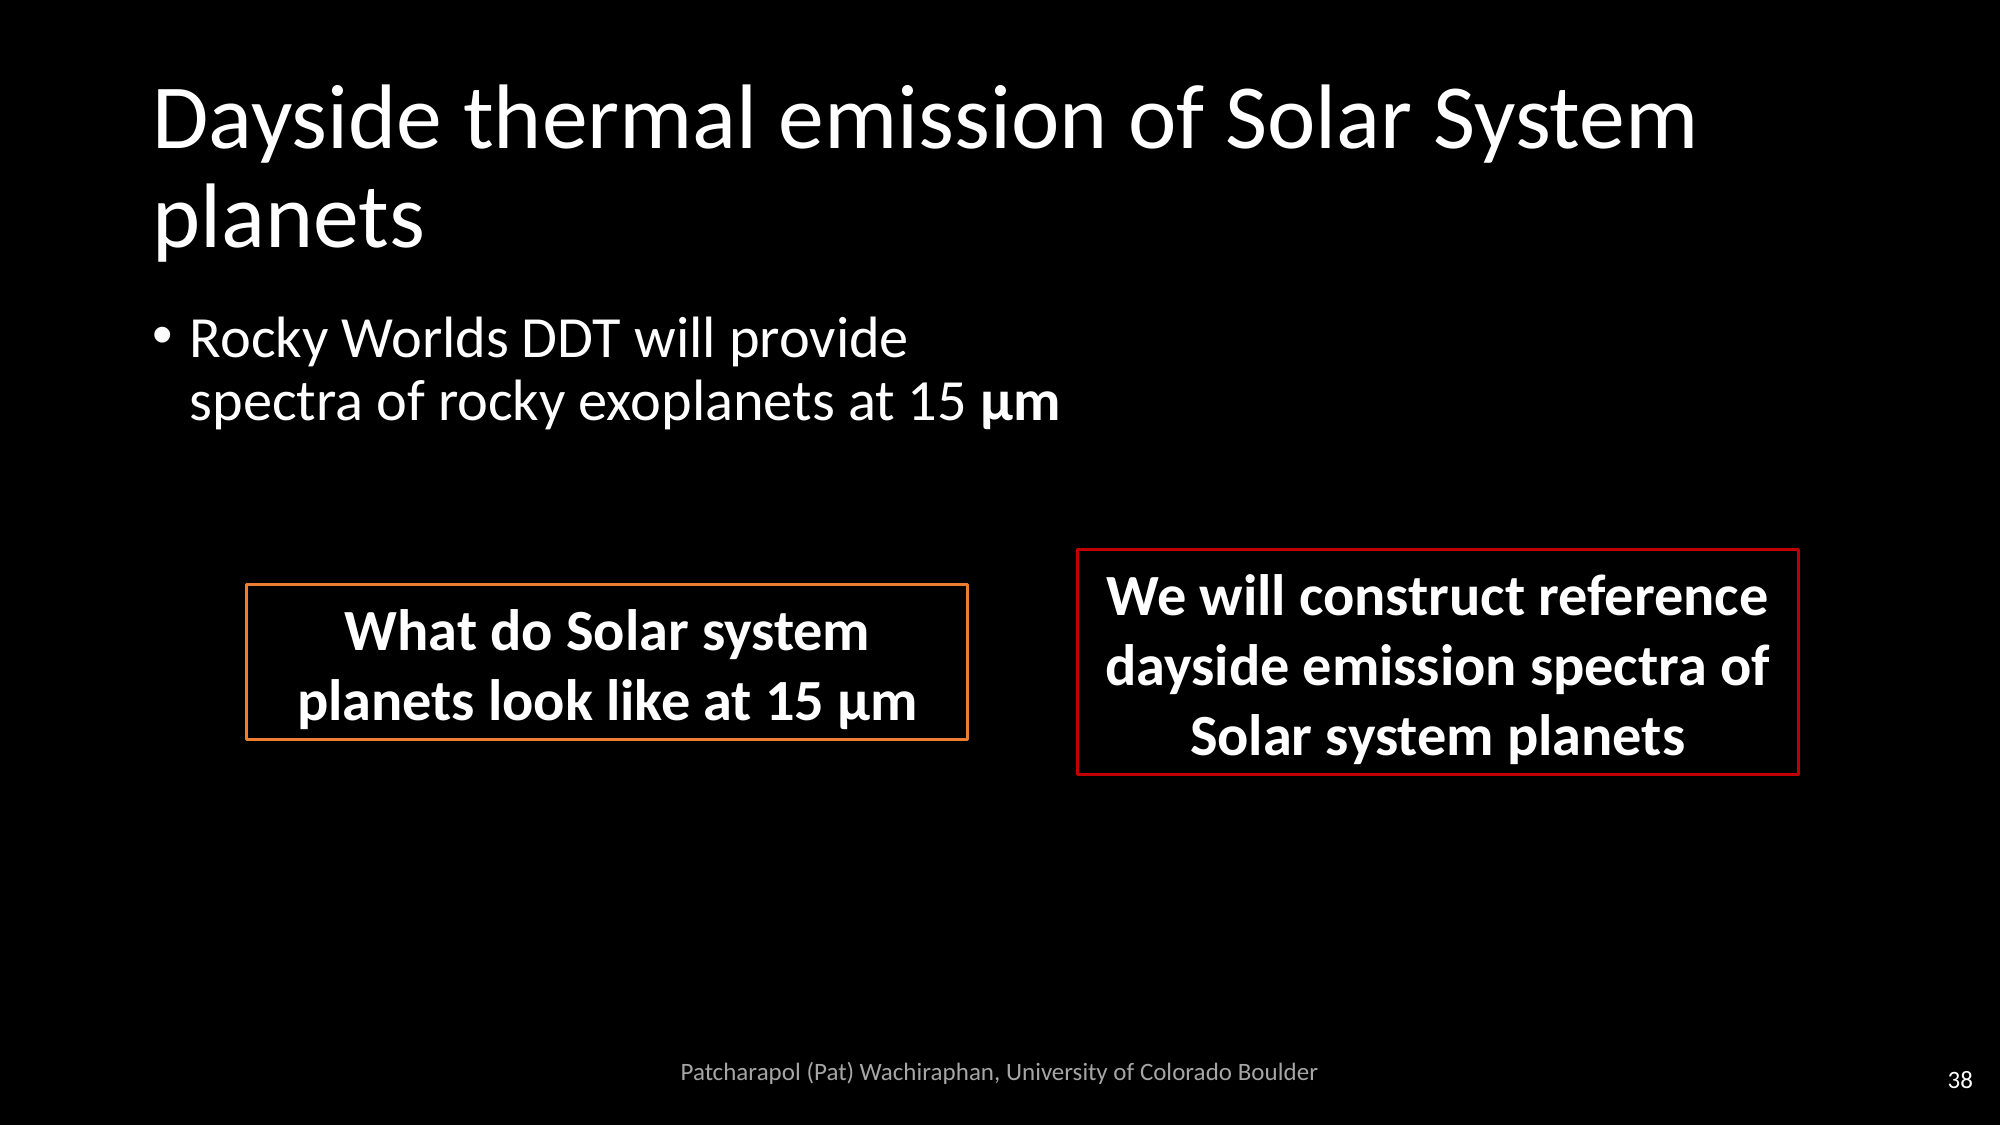

# Dayside thermal emission of Solar System planets
Rocky Worlds DDT will provide
spectra of rocky exoplanets at 15 μm

We will construct reference dayside emission spectra of Solar system planets
What do Solar system planets look like at 15 μm
Wachiraphan et al. (2025)
Patcharapol (Pat) Wachiraphan, University of Colorado Boulder
38